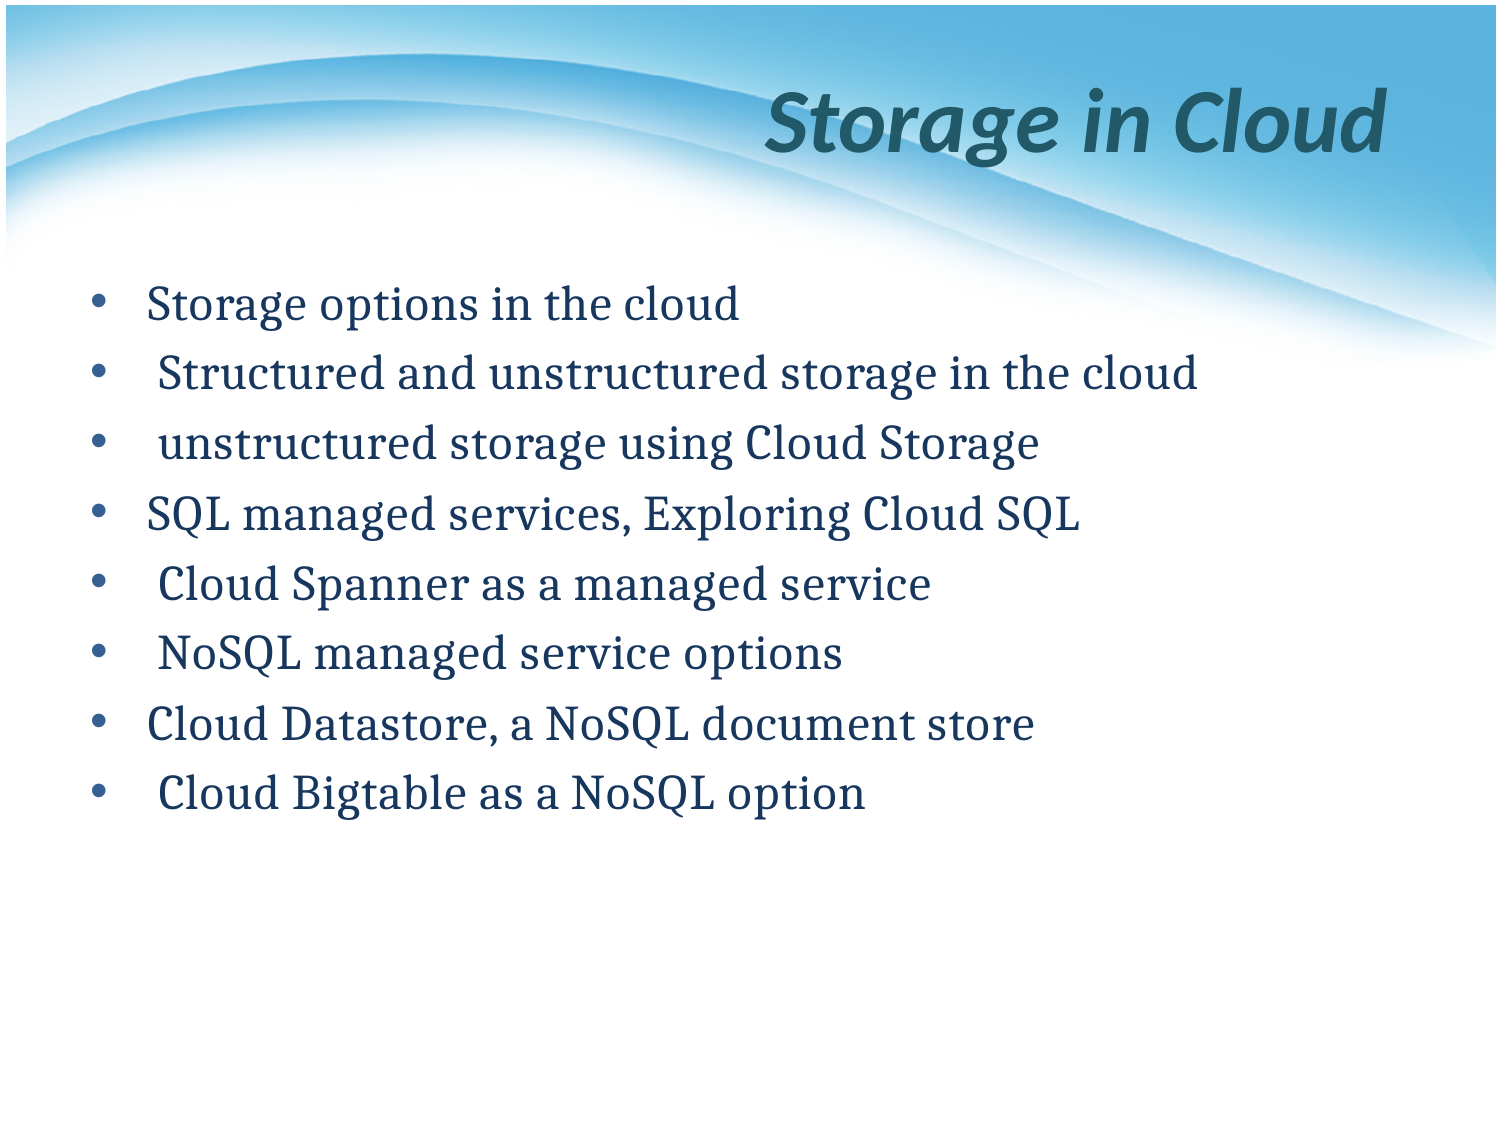

# Storage in Cloud
Storage options in the cloud
 Structured and unstructured storage in the cloud
 unstructured storage using Cloud Storage
SQL managed services, Exploring Cloud SQL
 Cloud Spanner as a managed service
 NoSQL managed service options
Cloud Datastore, a NoSQL document store
 Cloud Bigtable as a NoSQL option